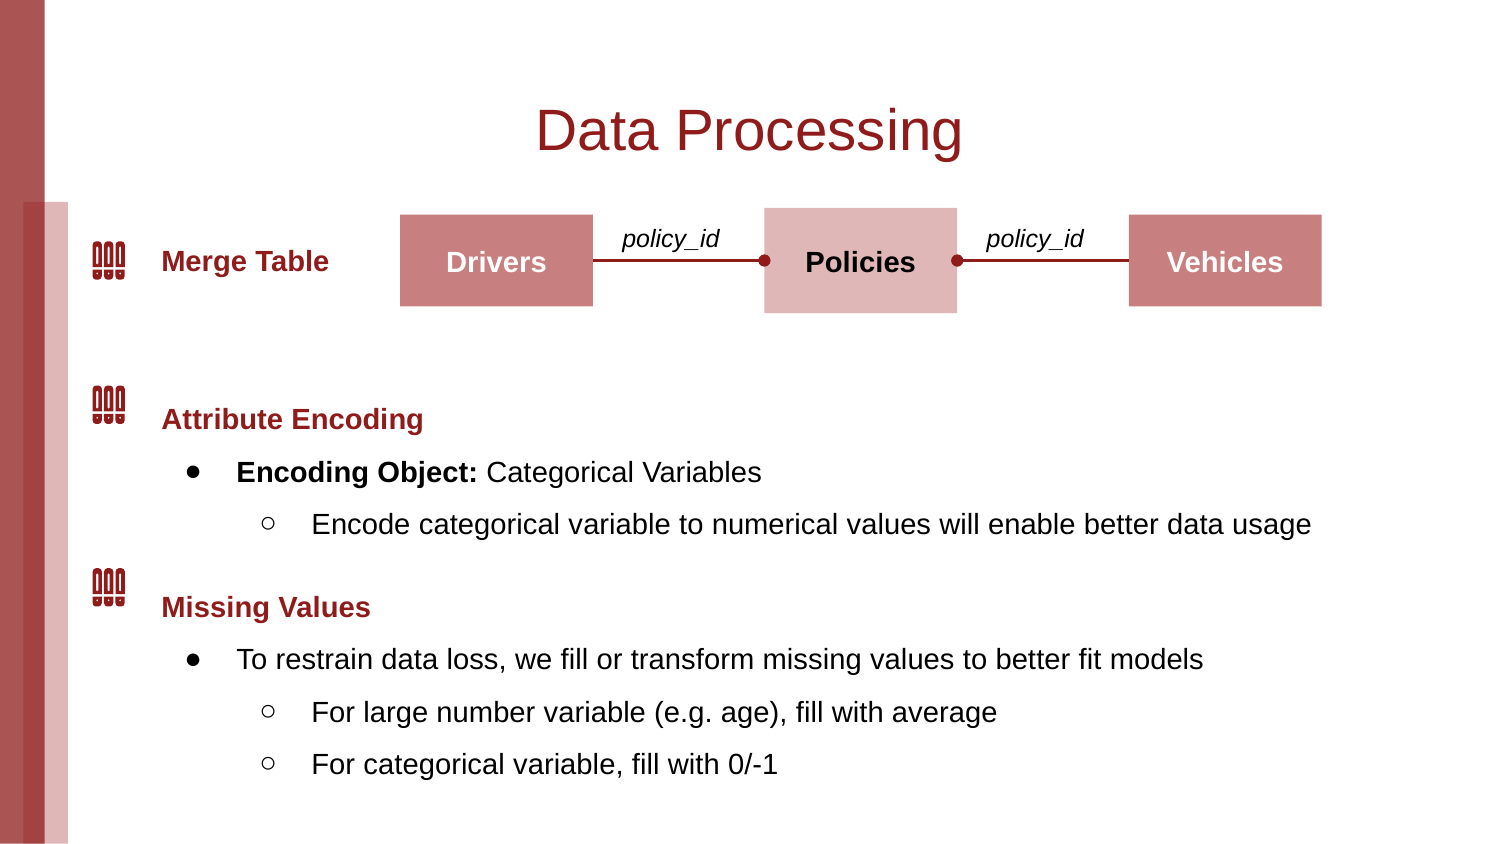

# Data Processing
policy_id
Policies

policy_id
Drivers
Vehicles
Merge Table

Attribute Encoding
Encoding Object: Categorical Variables
Encode categorical variable to numerical values will enable better data usage

Missing Values
To restrain data loss, we fill or transform missing values to better fit models
For large number variable (e.g. age), fill with average
For categorical variable, fill with 0/-1